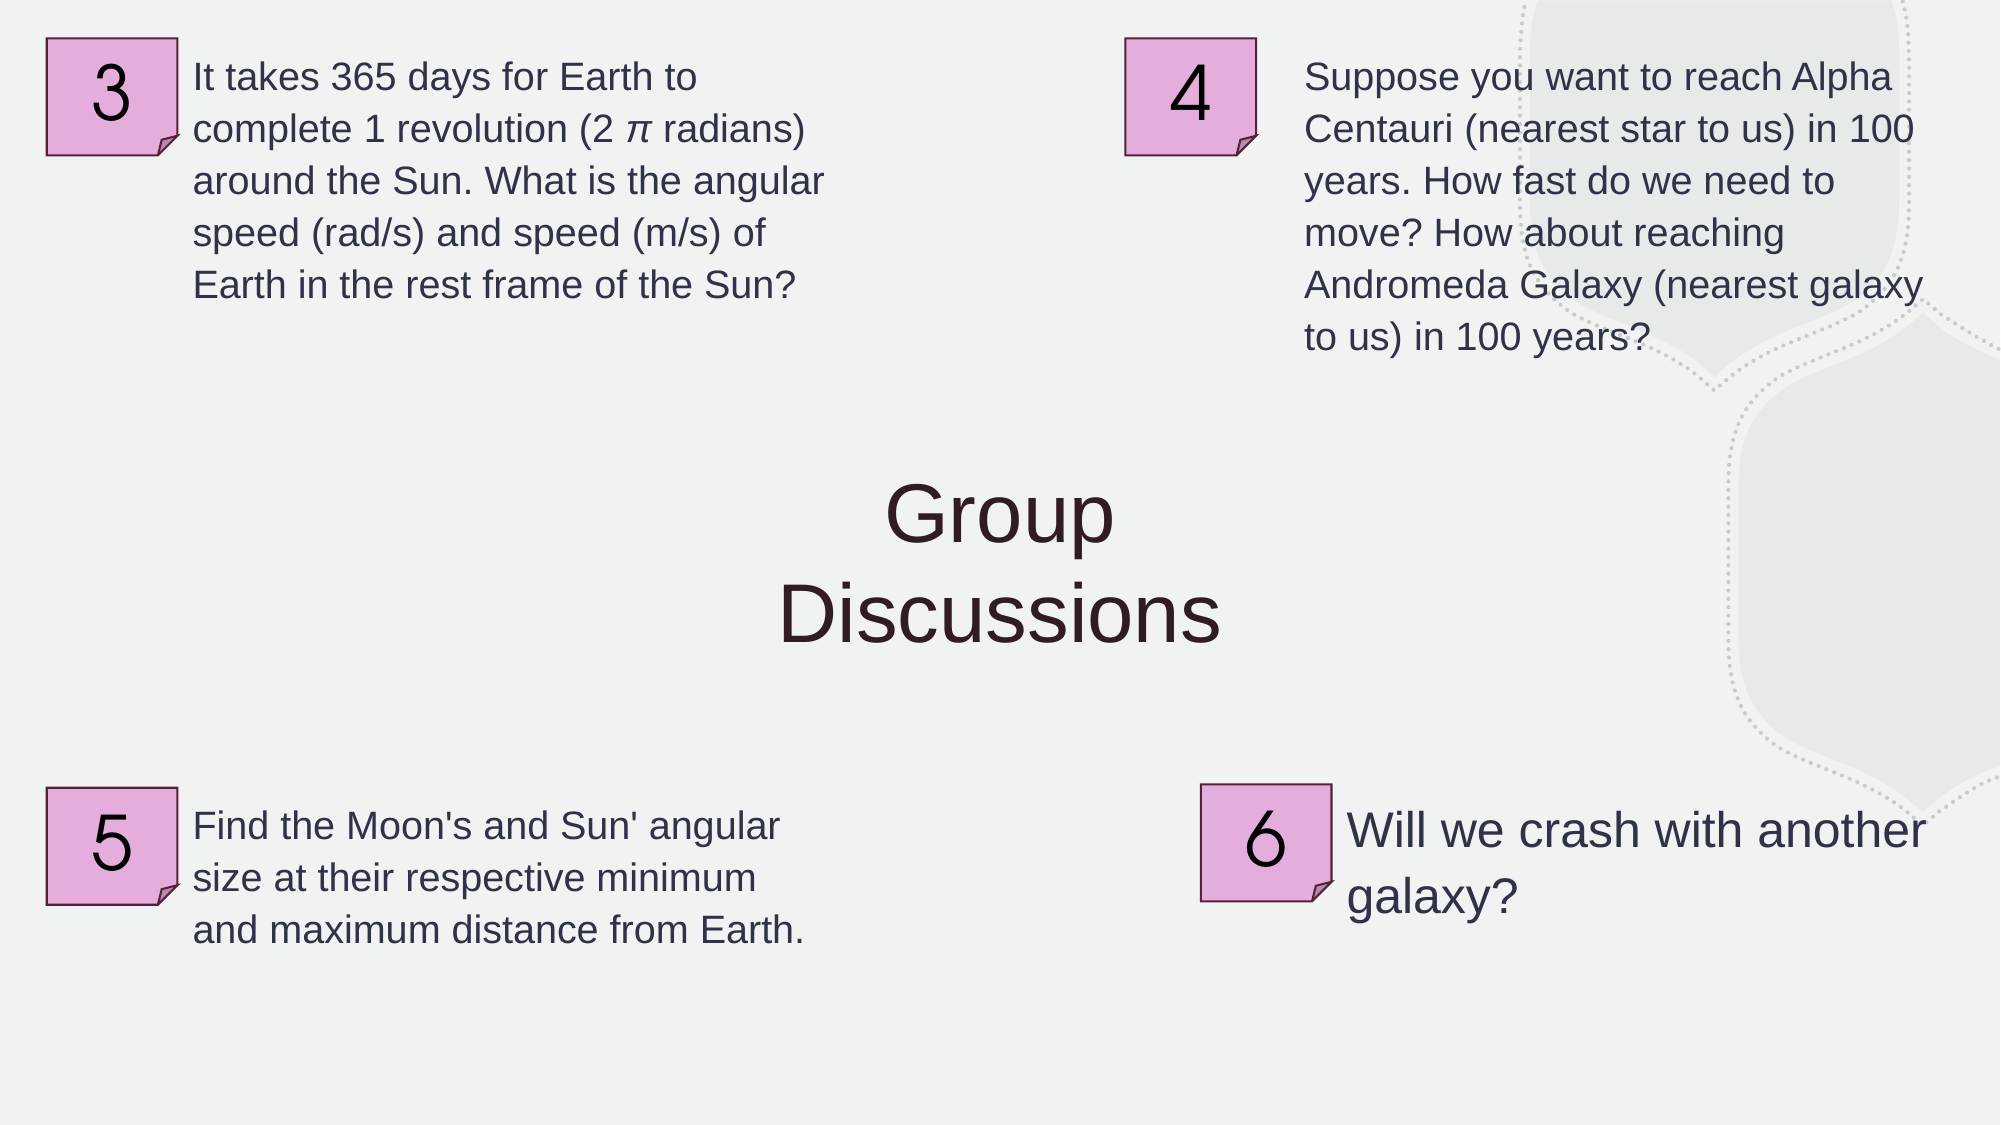

Suppose you want to reach Alpha Centauri (nearest star to us) in 100 years. How fast do we need to move? How about reaching Andromeda Galaxy (nearest galaxy to us) in 100 years?
3
It takes 365 days for Earth to complete 1 revolution (2 π radians) around the Sun. What is the angular speed (rad/s) and speed (m/s) of Earth in the rest frame of the Sun?
4
# Group Discussions
6
Will we crash with another galaxy?
5
Find the Moon's and Sun' angular size at their respective minimum and maximum distance from Earth.